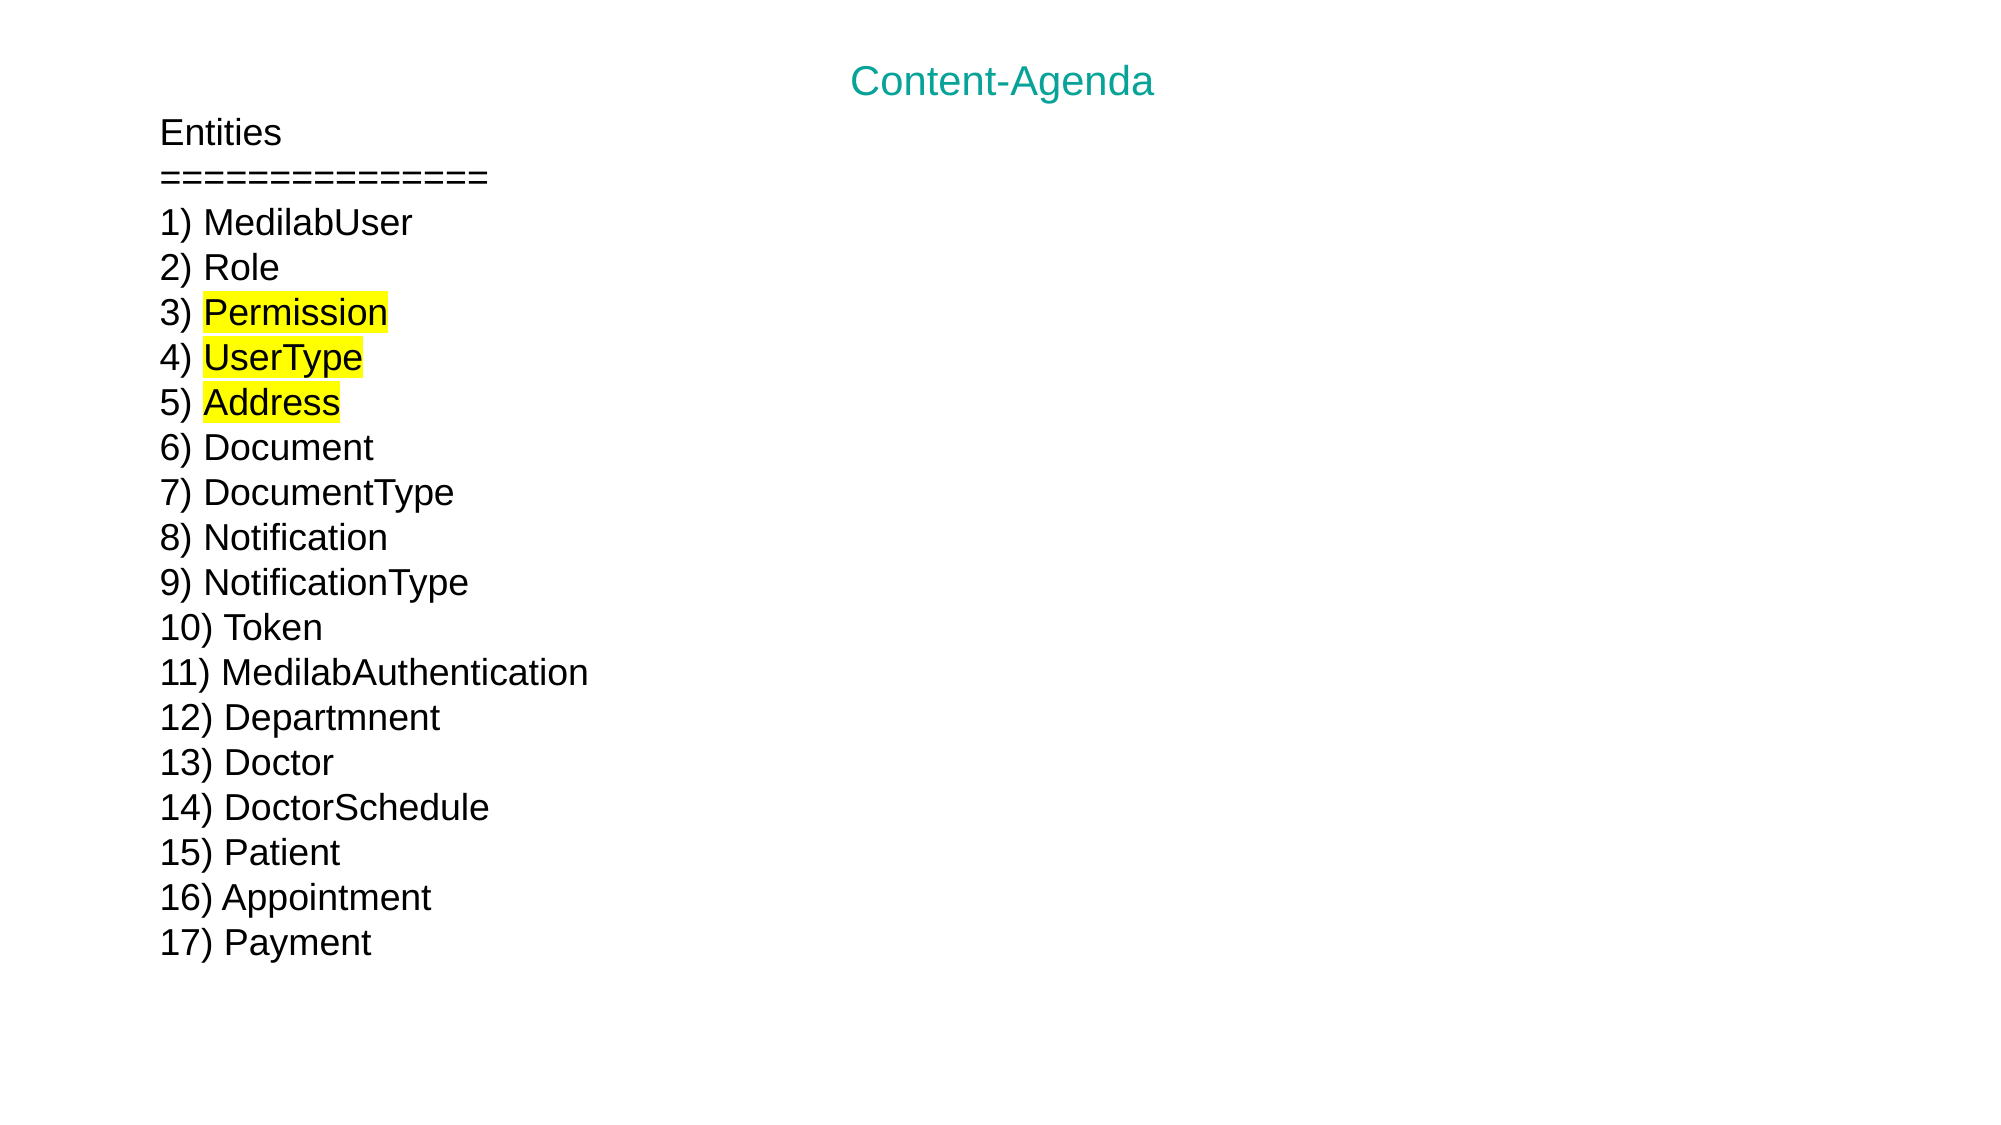

Content-Agenda

Entities
===============
1) MedilabUser
2) Role
3) Permission
4) UserType
5) Address
6) Document
7) DocumentType
8) Notification
9) NotificationType
10) Token
11) MedilabAuthentication
12) Departmnent
13) Doctor
14) DoctorSchedule
15) Patient
16) Appointment
17) Payment